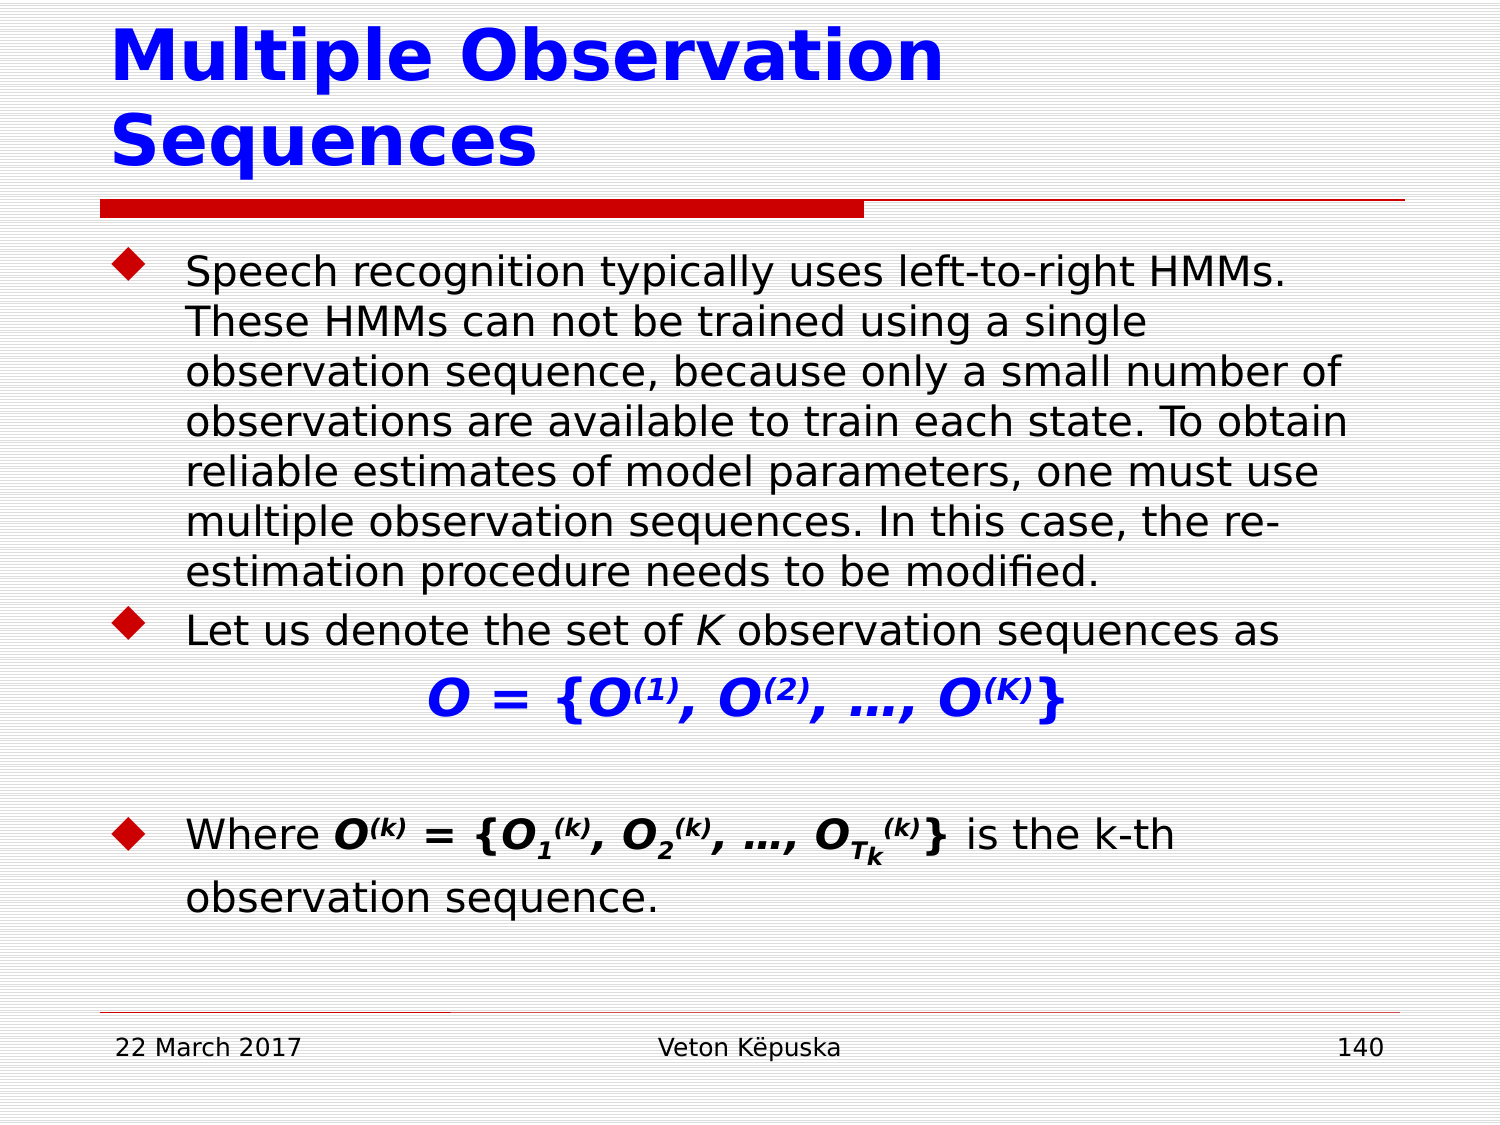

# Multiple Observation Sequences
Speech recognition typically uses left-to-right HMMs. These HMMs can not be trained using a single observation sequence, because only a small number of observations are available to train each state. To obtain reliable estimates of model parameters, one must use multiple observation sequences. In this case, the re-estimation procedure needs to be modified.
Let us denote the set of K observation sequences as
O = {O(1), O(2), …, O(K)}

Where O(k) = {O1(k), O2(k), …, OTk(k)} is the k-th observation sequence.
22 March 2017
Veton Këpuska
140